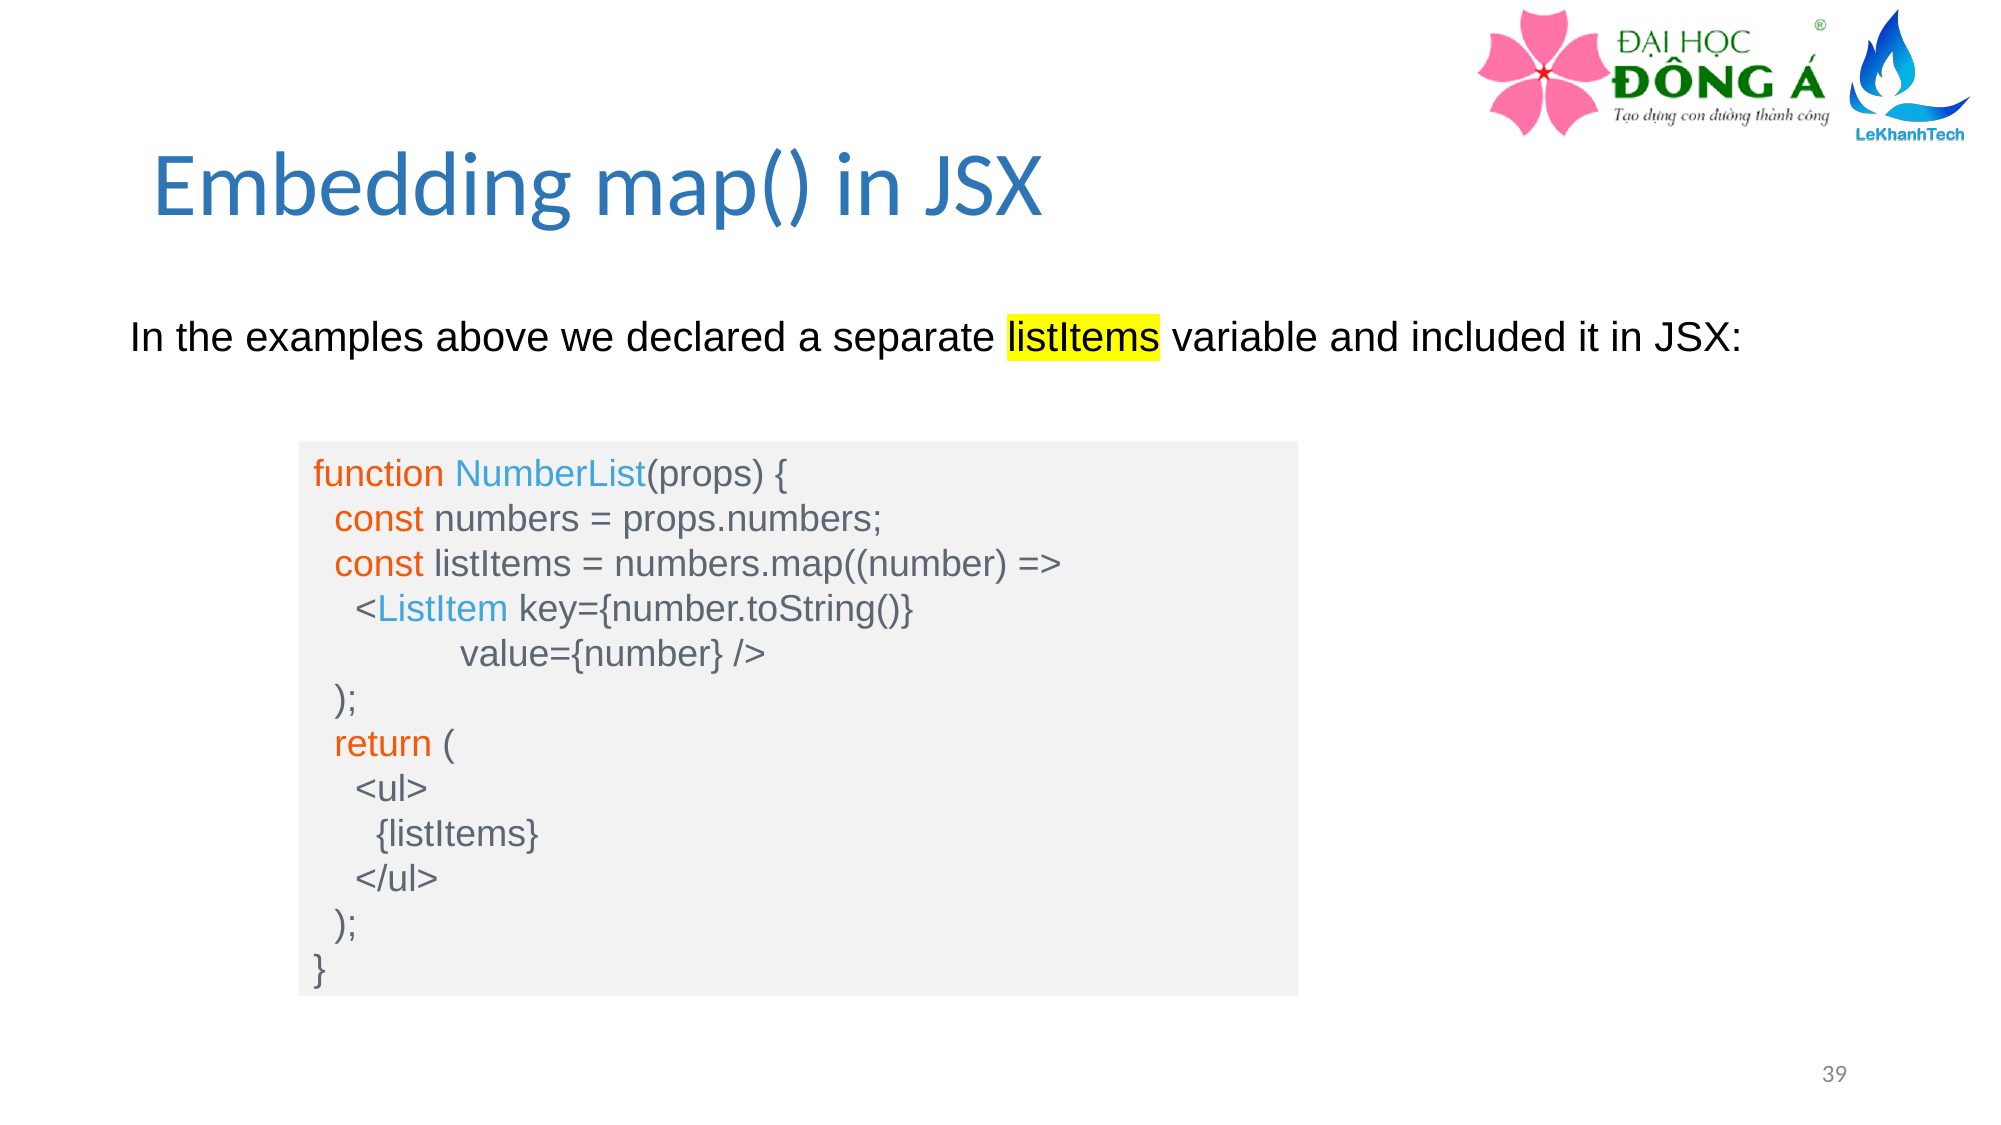

# Embedding map() in JSX
In the examples above we declared a separate listItems variable and included it in JSX:
function NumberList(props) {
  const numbers = props.numbers;
  const listItems = numbers.map((number) =>
    <ListItem key={number.toString()}
              value={number} />
  );
  return (
    <ul>
      {listItems}
    </ul>
  );
}
39